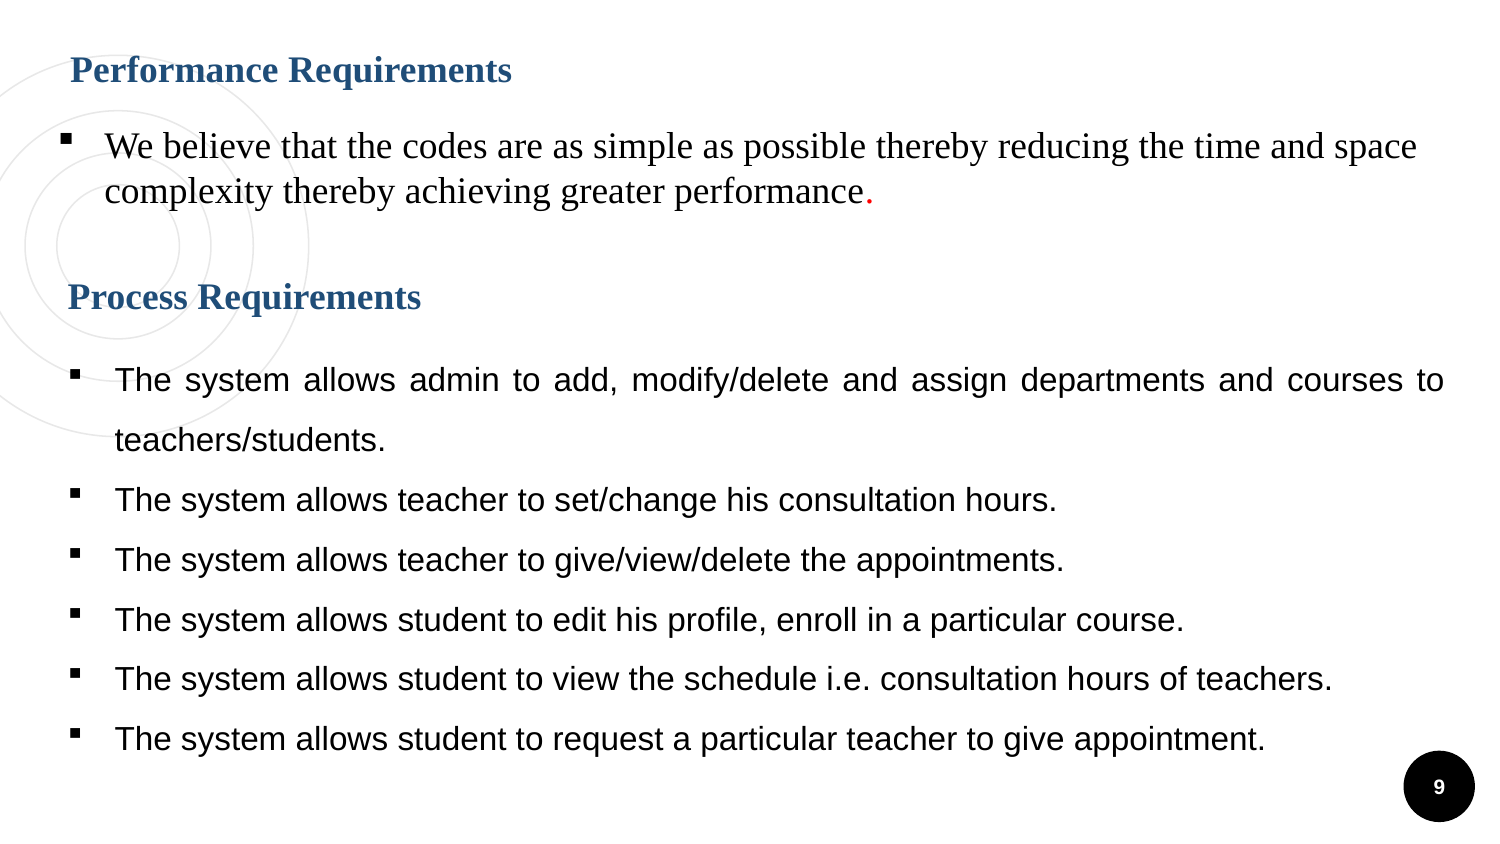

Performance Requirements

We believe that the codes are as simple as possible thereby reducing the time and space complexity thereby achieving greater performance.

Process Requirements

The system allows admin to add, modify/delete and assign departments and courses to teachers/students.
The system allows teacher to set/change his consultation hours.
The system allows teacher to give/view/delete the appointments.
The system allows student to edit his profile, enroll in a particular course.
The system allows student to view the schedule i.e. consultation hours of teachers.
The system allows student to request a particular teacher to give appointment.

9